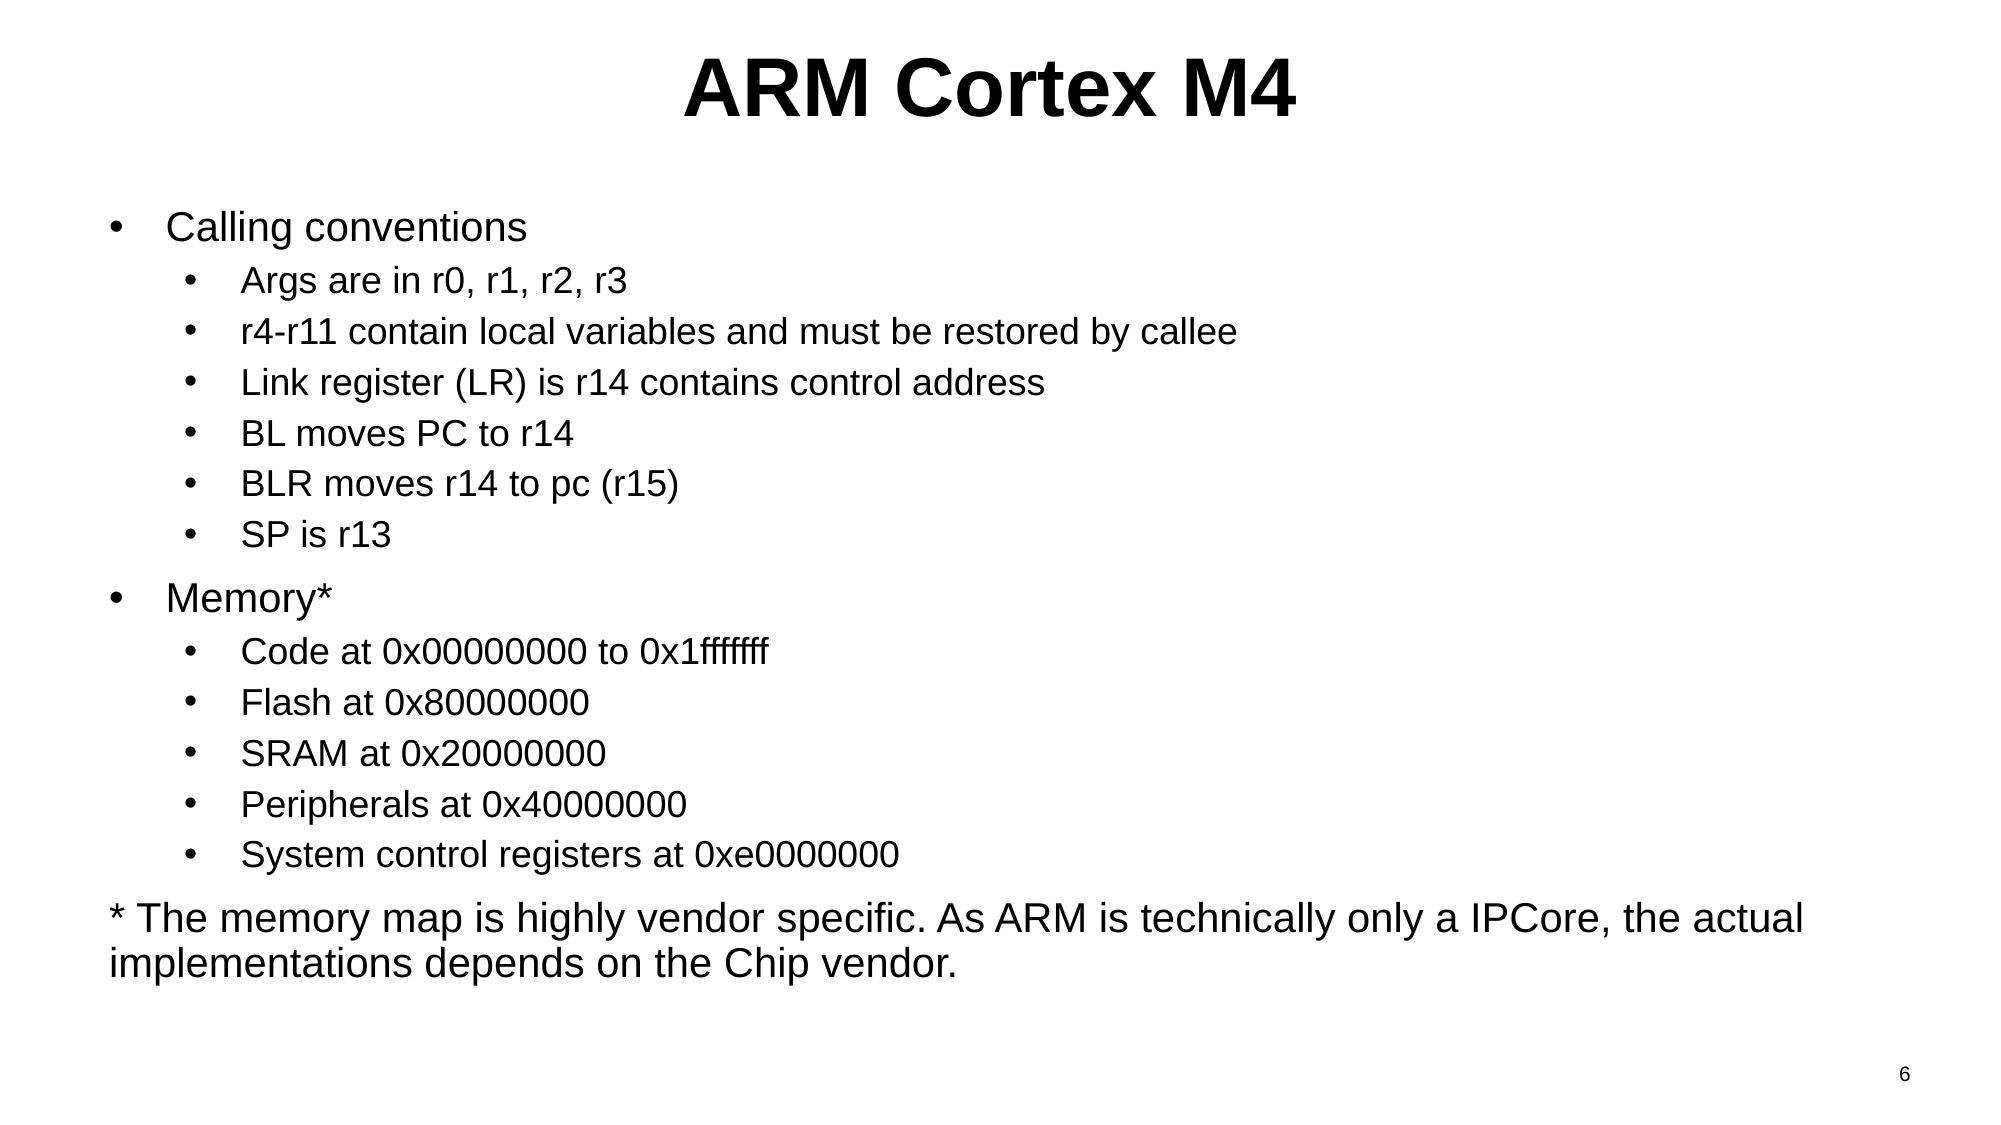

# ARM Cortex M4
Calling conventions
Args are in r0, r1, r2, r3
r4-r11 contain local variables and must be restored by callee
Link register (LR) is r14 contains control address
BL moves PC to r14
BLR moves r14 to pc (r15)
SP is r13
Memory*
Code at 0x00000000 to 0x1fffffff
Flash at 0x80000000
SRAM at 0x20000000
Peripherals at 0x40000000
System control registers at 0xe0000000
* The memory map is highly vendor specific. As ARM is technically only a IPCore, the actual implementations depends on the Chip vendor.
6